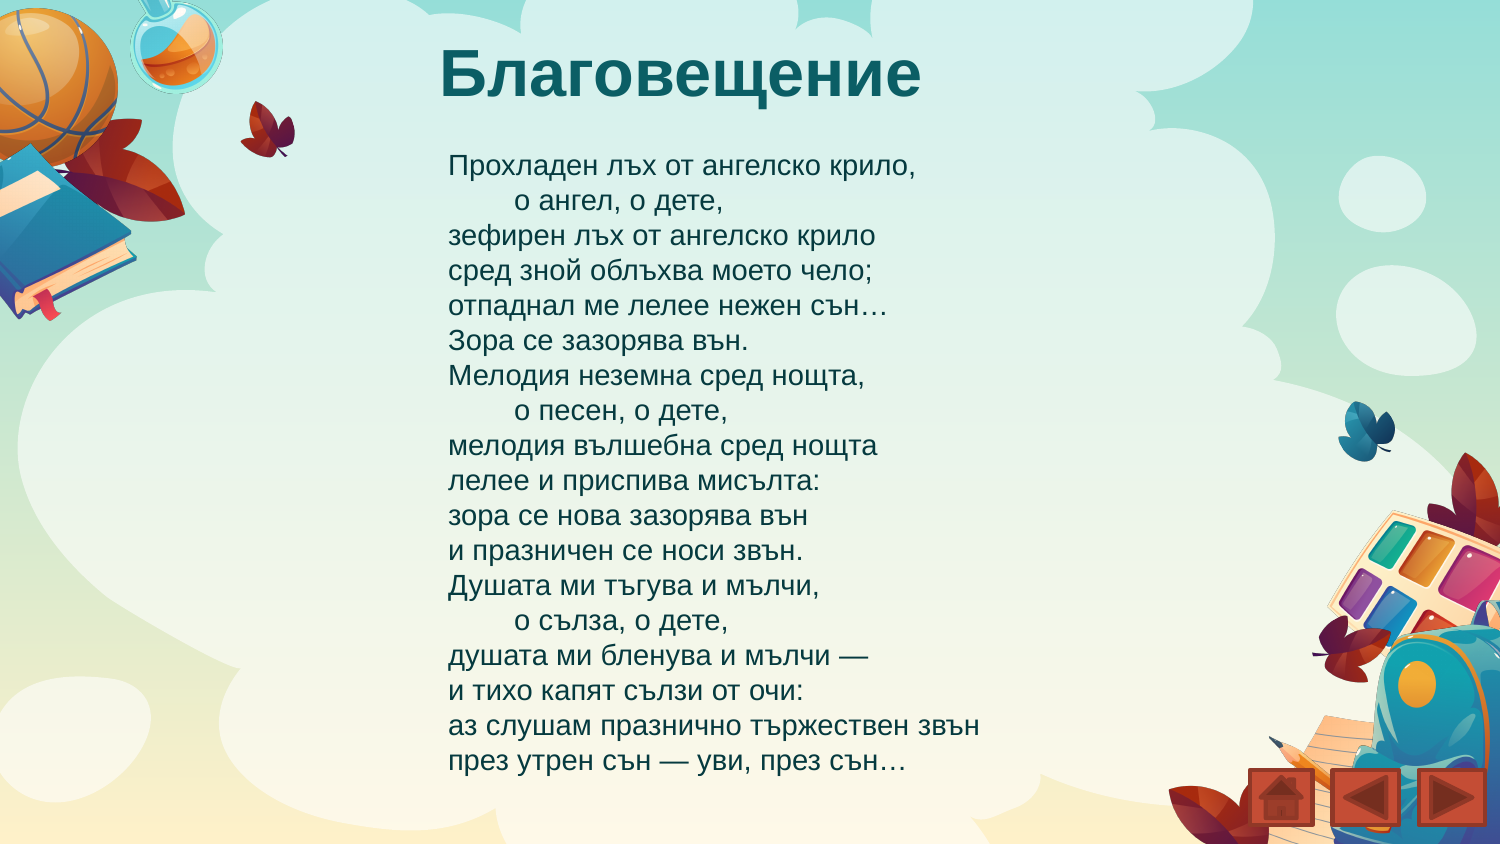

# Благовещение
Прохладен лъх от ангелско крило,
        о ангел, о дете,
зефирен лъх от ангелско крило
сред зной облъхва моето чело;
отпаднал ме лелее нежен сън…
Зора се зазорява вън.
Мелодия неземна сред нощта,
        о песен, о дете,
мелодия вълшебна сред нощта
лелее и приспива мисълта:
зора се нова зазорява вън
и празничен се носи звън.
Душата ми тъгува и мълчи,
        о сълза, о дете,
душата ми бленува и мълчи —
и тихо капят сълзи от очи:
аз слушам празнично тържествен звън
през утрен сън — уви, през сън…